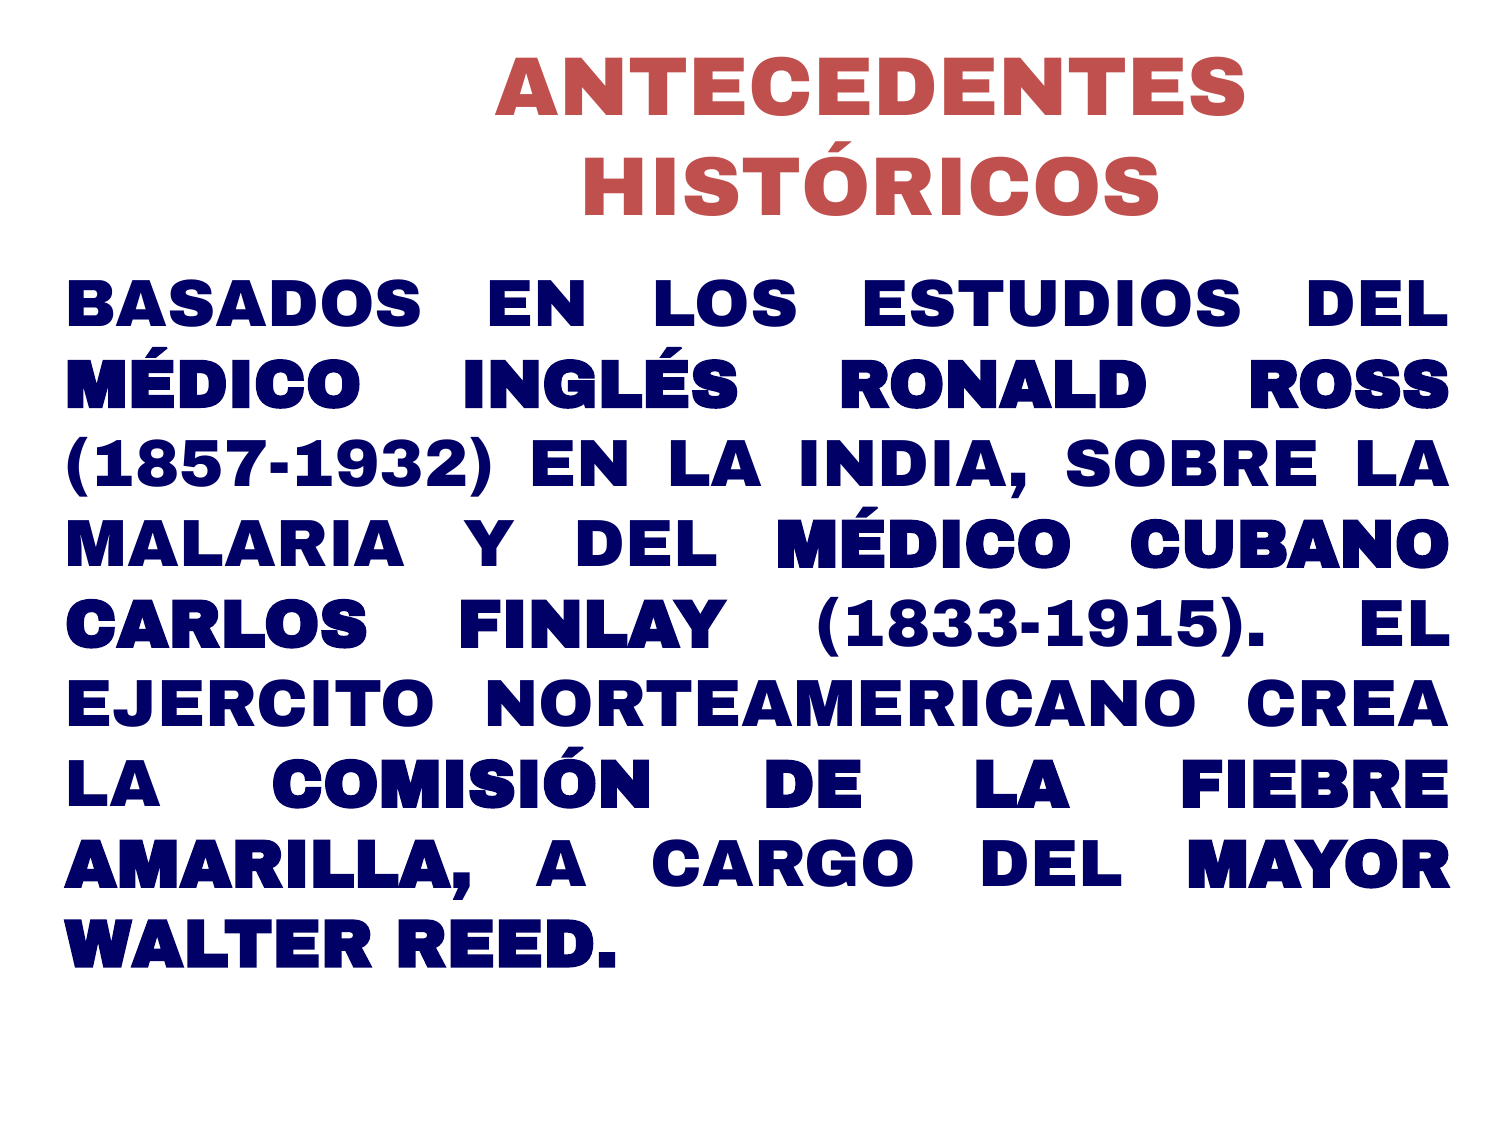

ANTECEDENTES HISTÓRICOS
BASADOS EN LOS ESTUDIOS DEL MÉDICO INGLÉS RONALD ROSS (1857-1932) EN LA INDIA, SOBRE LA MALARIA Y DEL MÉDICO CUBANO CARLOS FINLAY (1833-1915). EL EJERCITO NORTEAMERICANO CREA LA COMISIÓN DE LA FIEBRE AMARILLA, A CARGO DEL MAYOR WALTER REED.